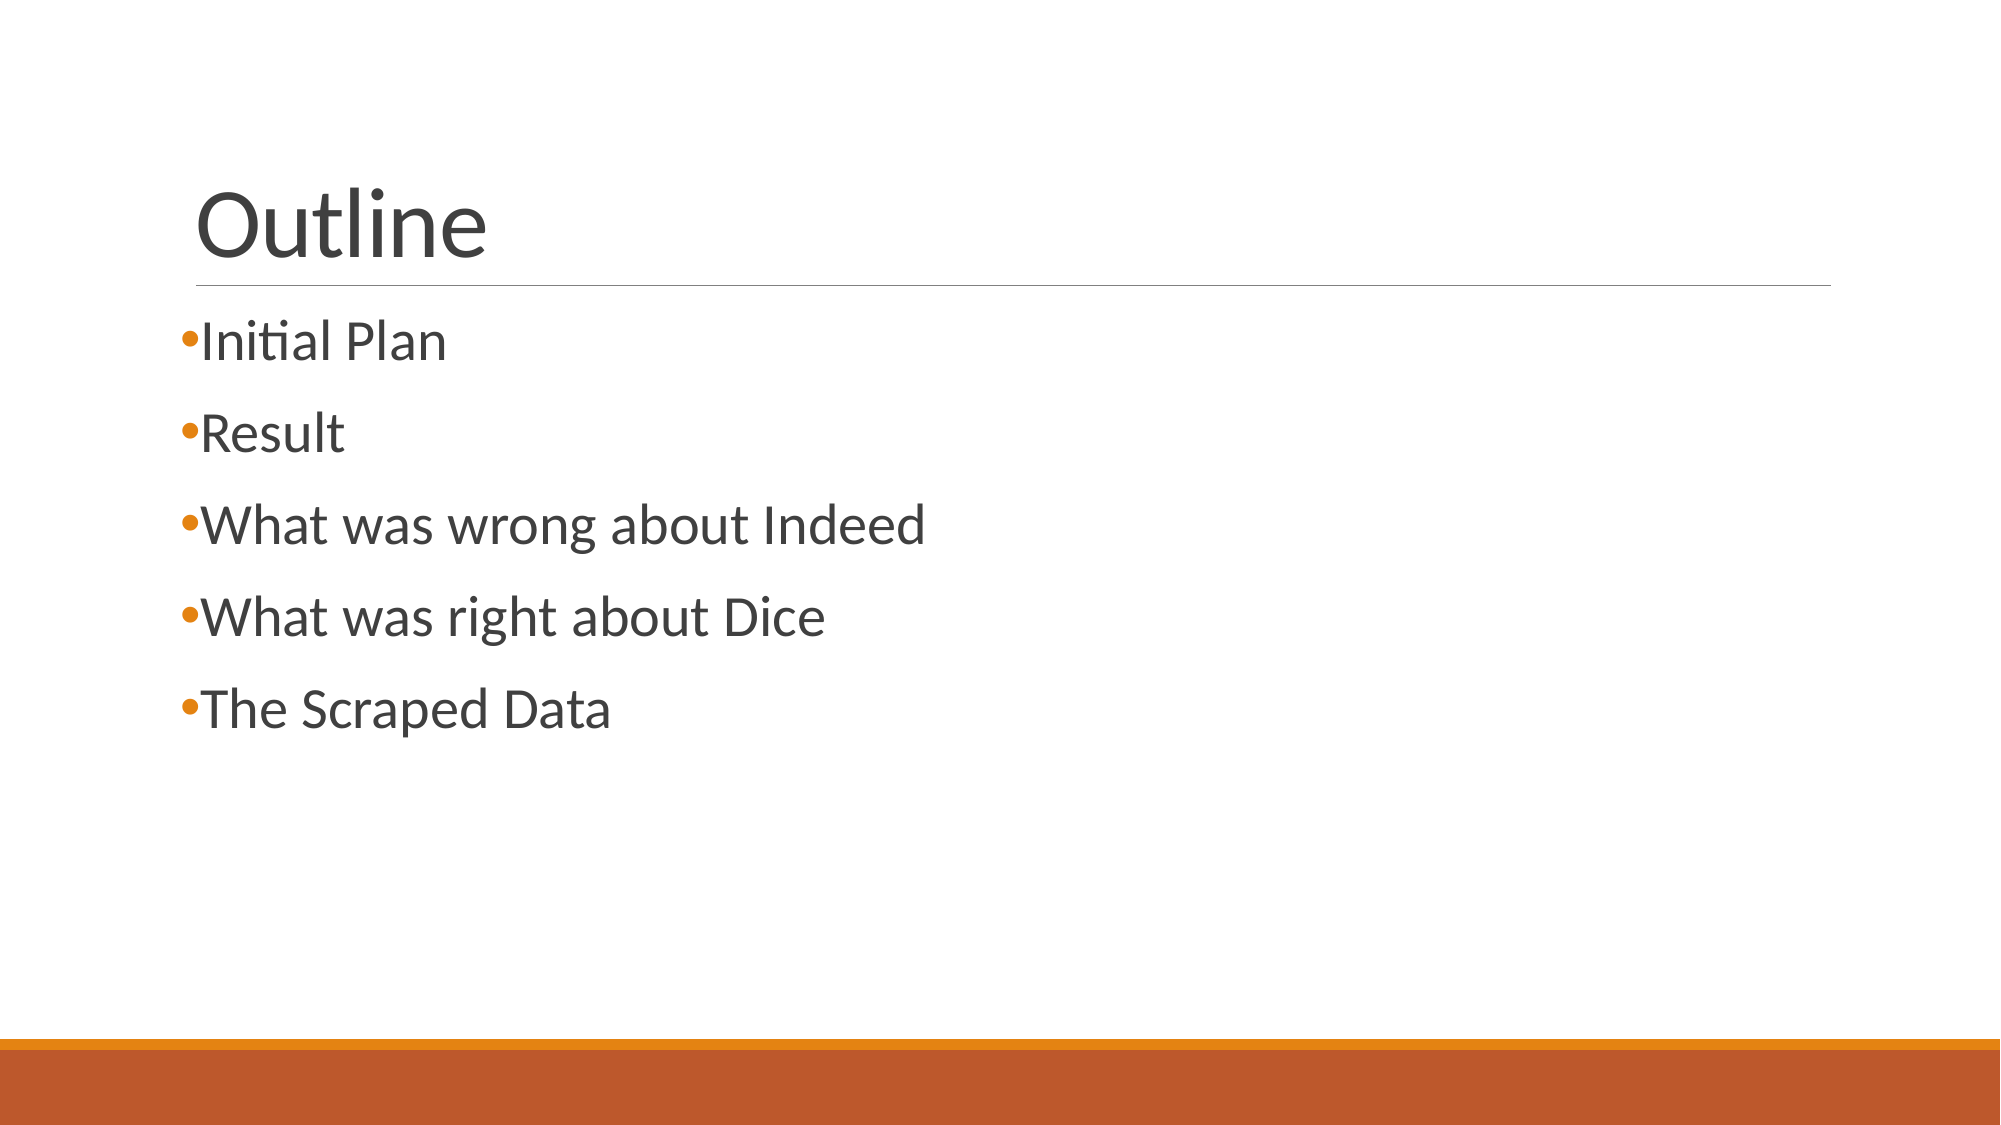

# Outline
Initial Plan
Result
What was wrong about Indeed
What was right about Dice
The Scraped Data